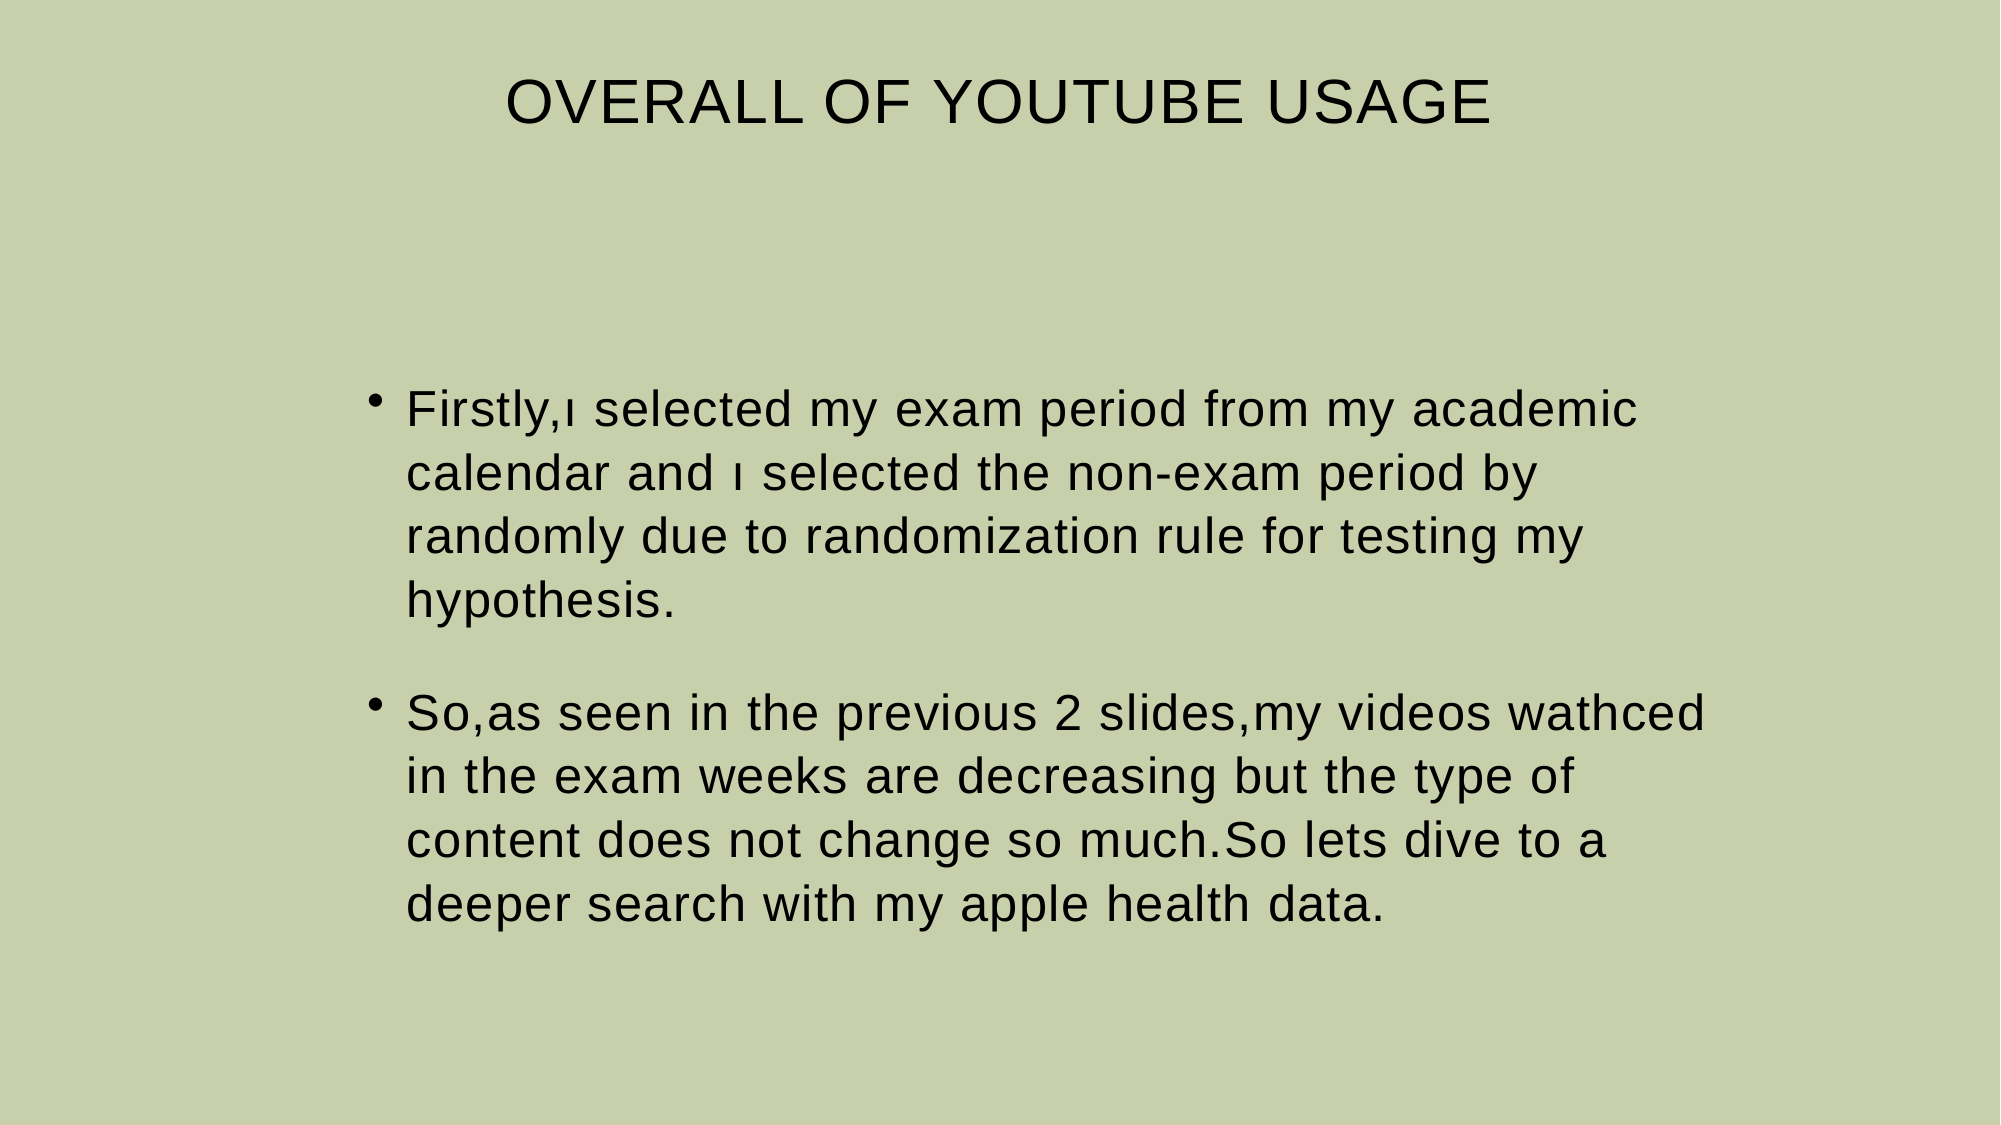

OVERALL OF YOUTUBE USAGE
Firstly,ı selected my exam period from my academic calendar and ı selected the non-exam period by randomly due to randomization rule for testing my hypothesis.
So,as seen in the previous 2 slides,my videos wathced in the exam weeks are decreasing but the type of content does not change so much.So lets dive to a deeper search with my apple health data.